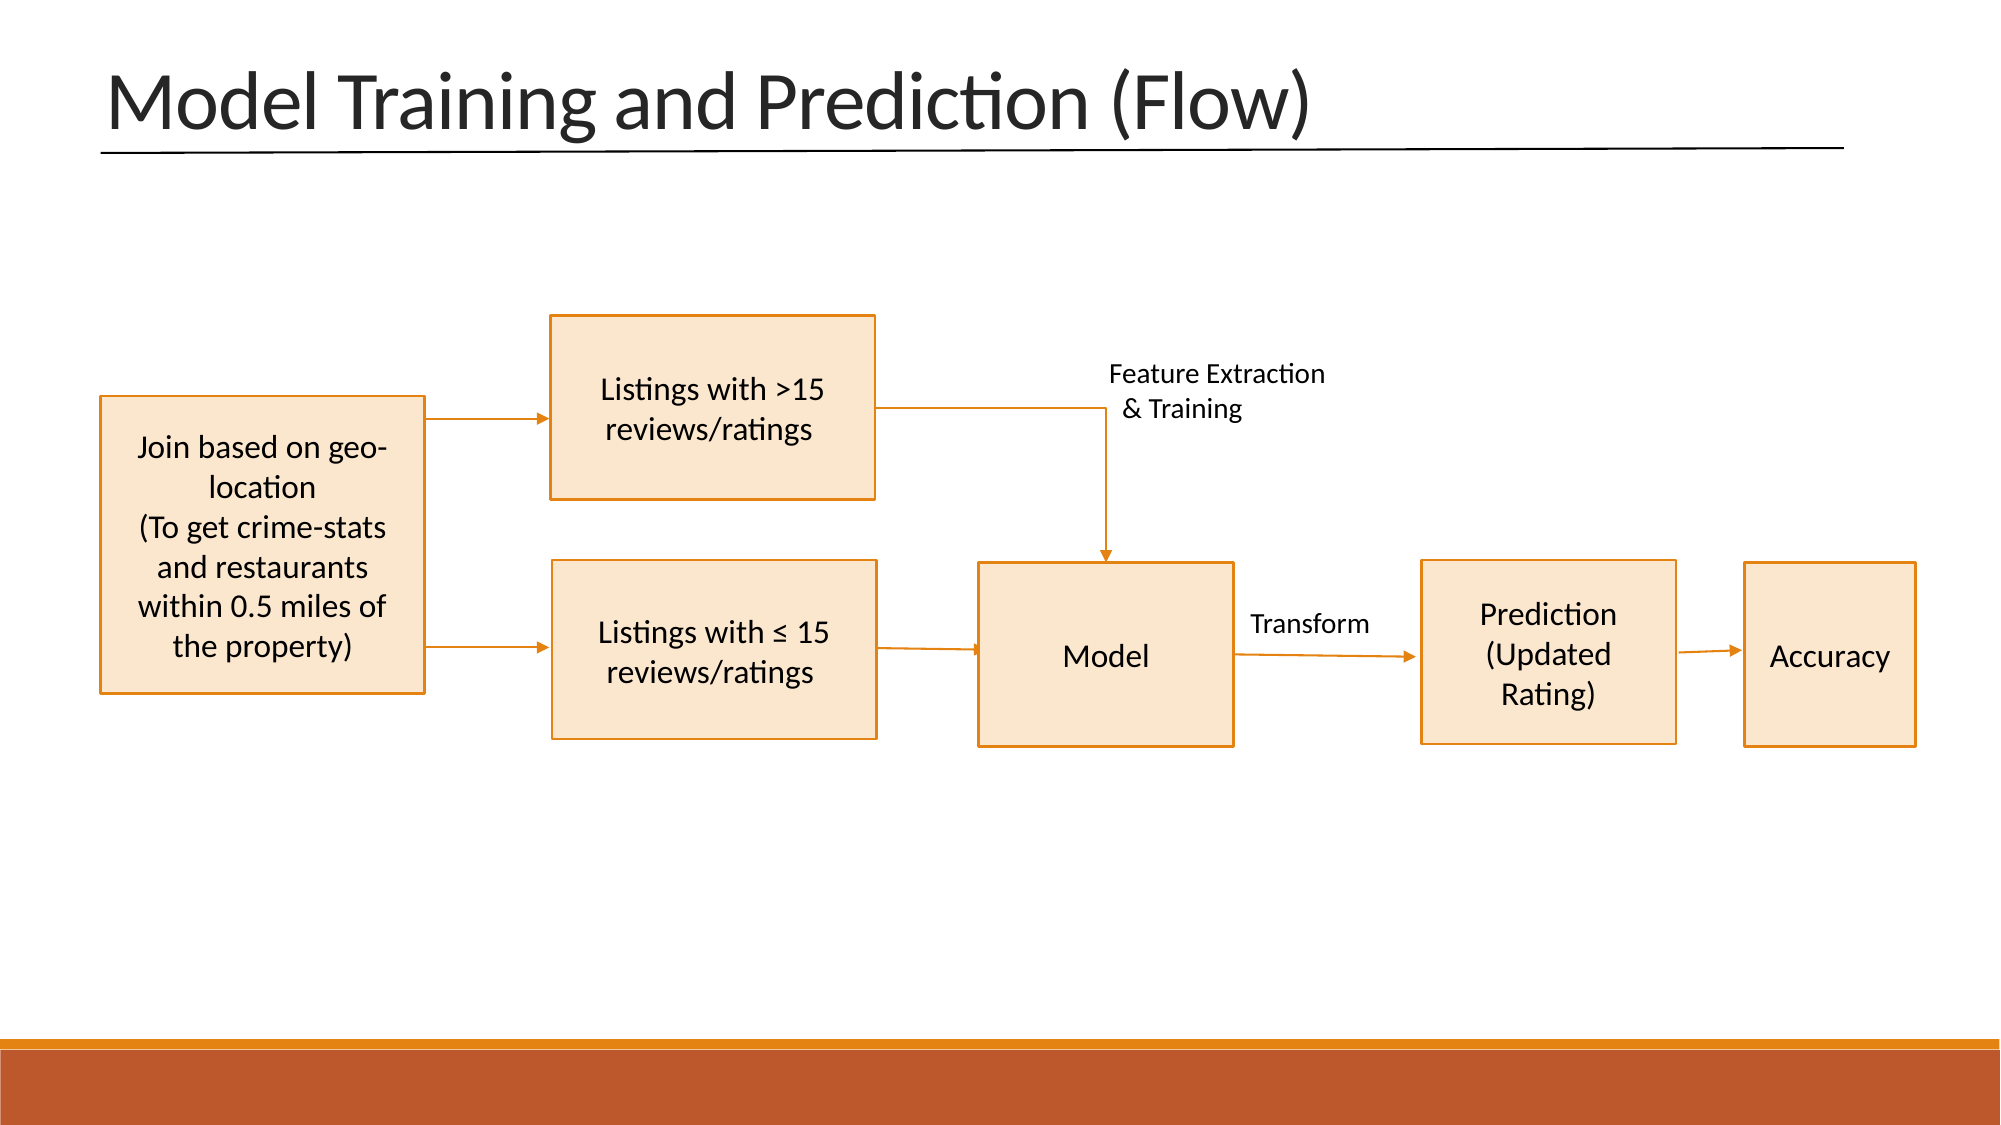

Model Training and Prediction (Flow)

Listings with >15 reviews/ratings
                           Feature Extraction
                             & Training

Join based on geo-location
(To get crime-stats and restaurants within 0.5 miles of the property)
Prediction
(Updated Rating)
Listings with ≤ 15 reviews/ratings
Model
Accuracy
Transform
16